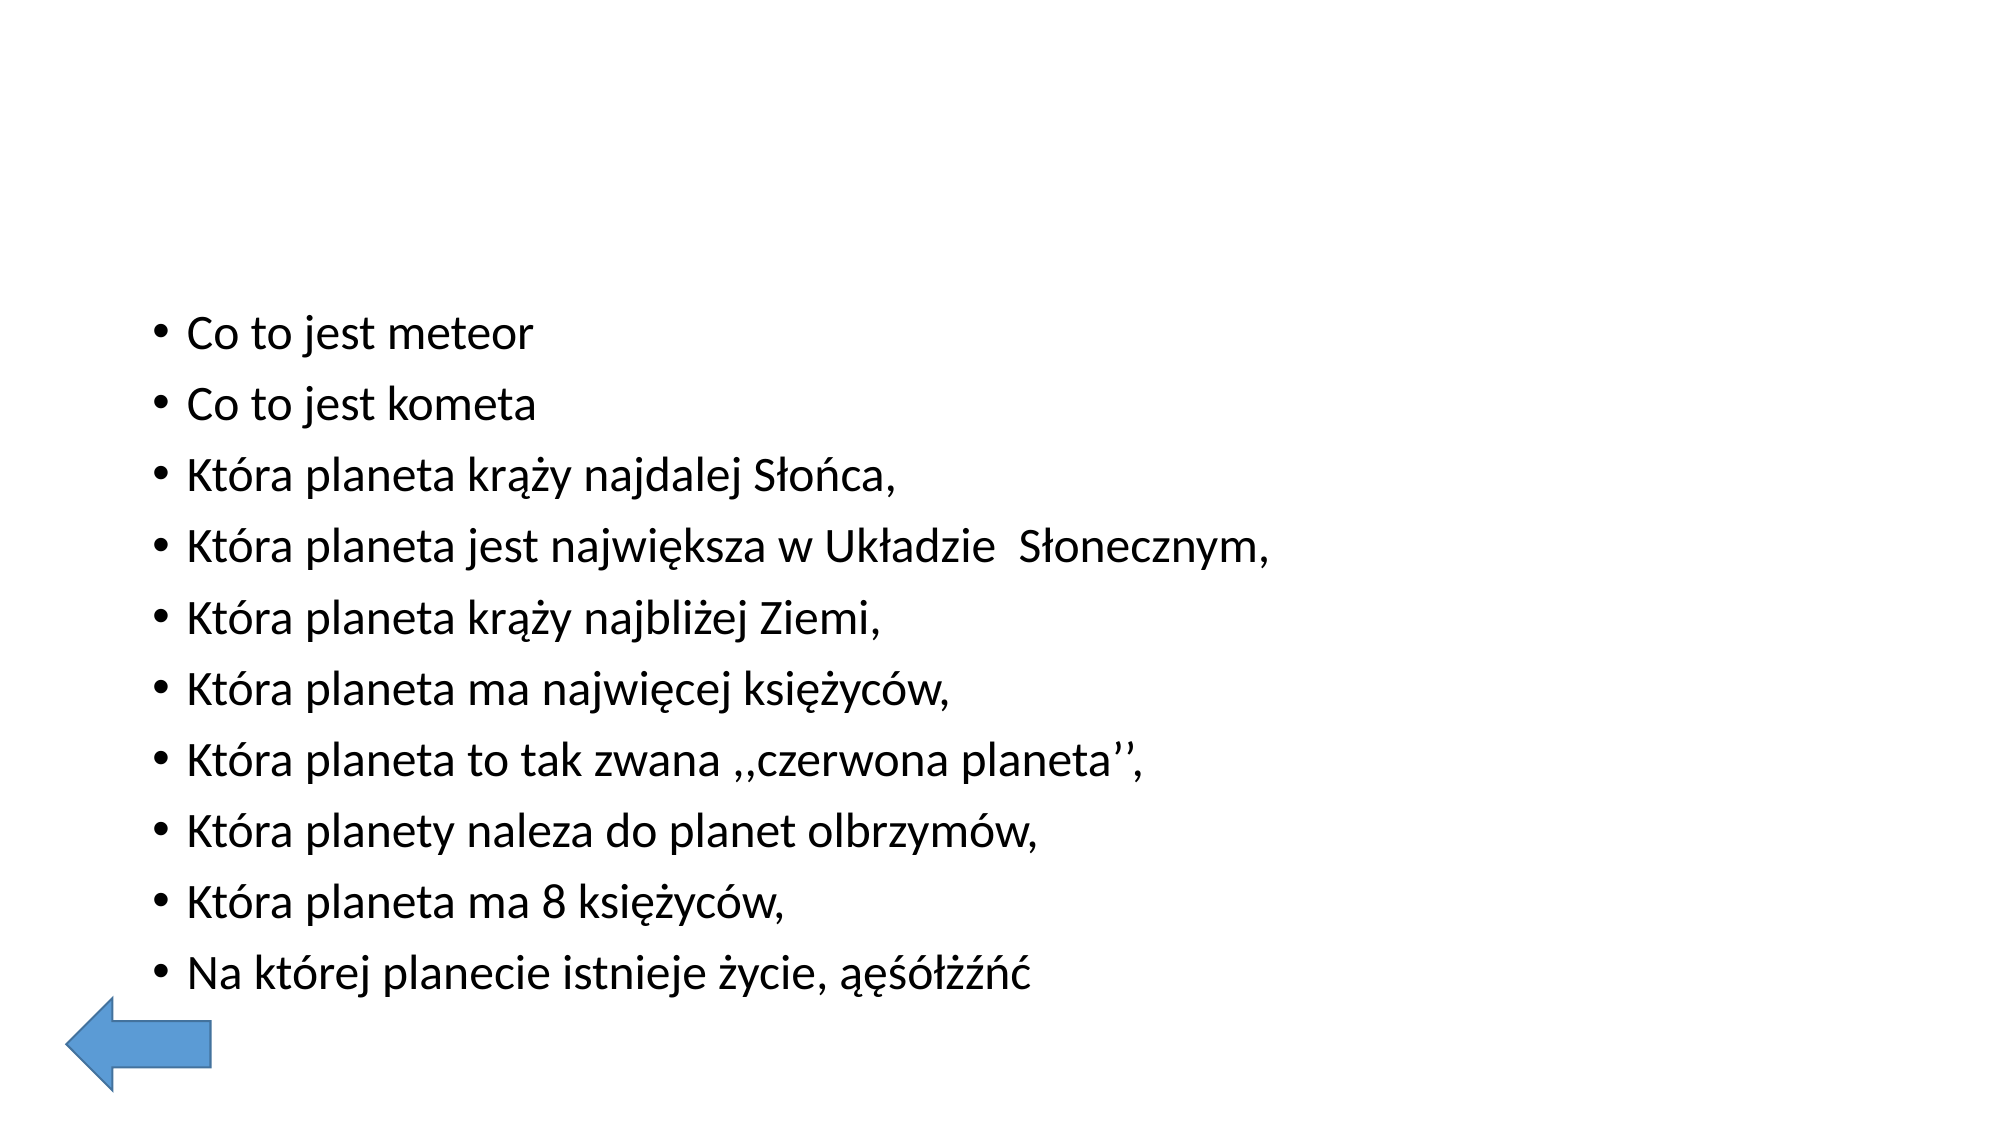

#
Co to jest meteor
Co to jest kometa
Która planeta krąży najdalej Słońca,
Która planeta jest największa w Układzie  Słonecznym,
Która planeta krąży najbliżej Ziemi,
Która planeta ma najwięcej księżyców,
Która planeta to tak zwana ,,czerwona planeta’’,
Która planety naleza do planet olbrzymów,
Która planeta ma 8 księżyców,
Na której planecie istnieje życie, ąęśółżźńć